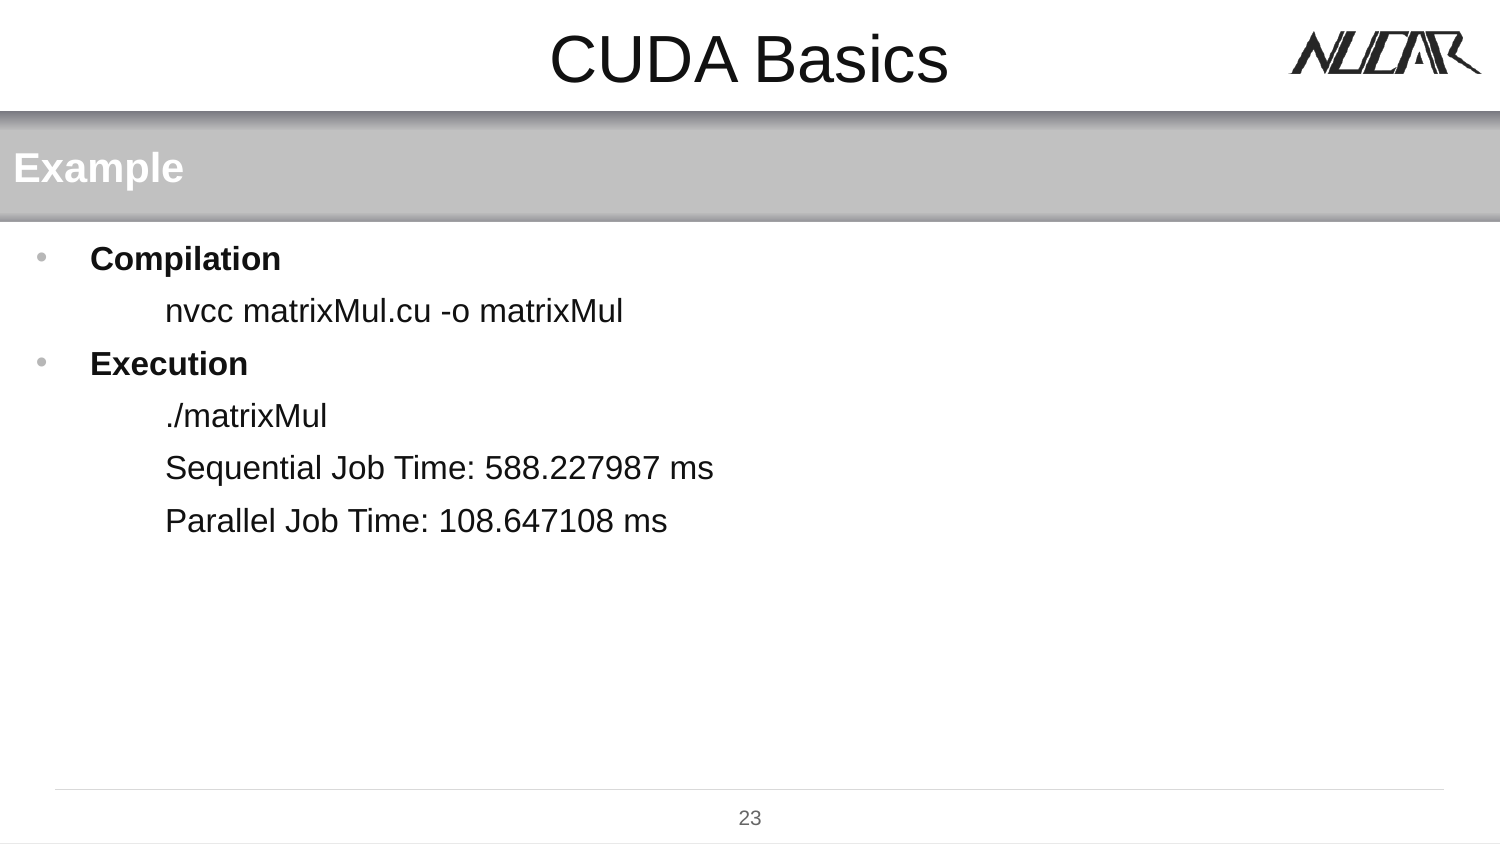

# CUDA Basics
Example
Compilation
	nvcc matrixMul.cu -o matrixMul
Execution
	./matrixMul
	Sequential Job Time: 588.227987 ms
	Parallel Job Time: 108.647108 ms

23